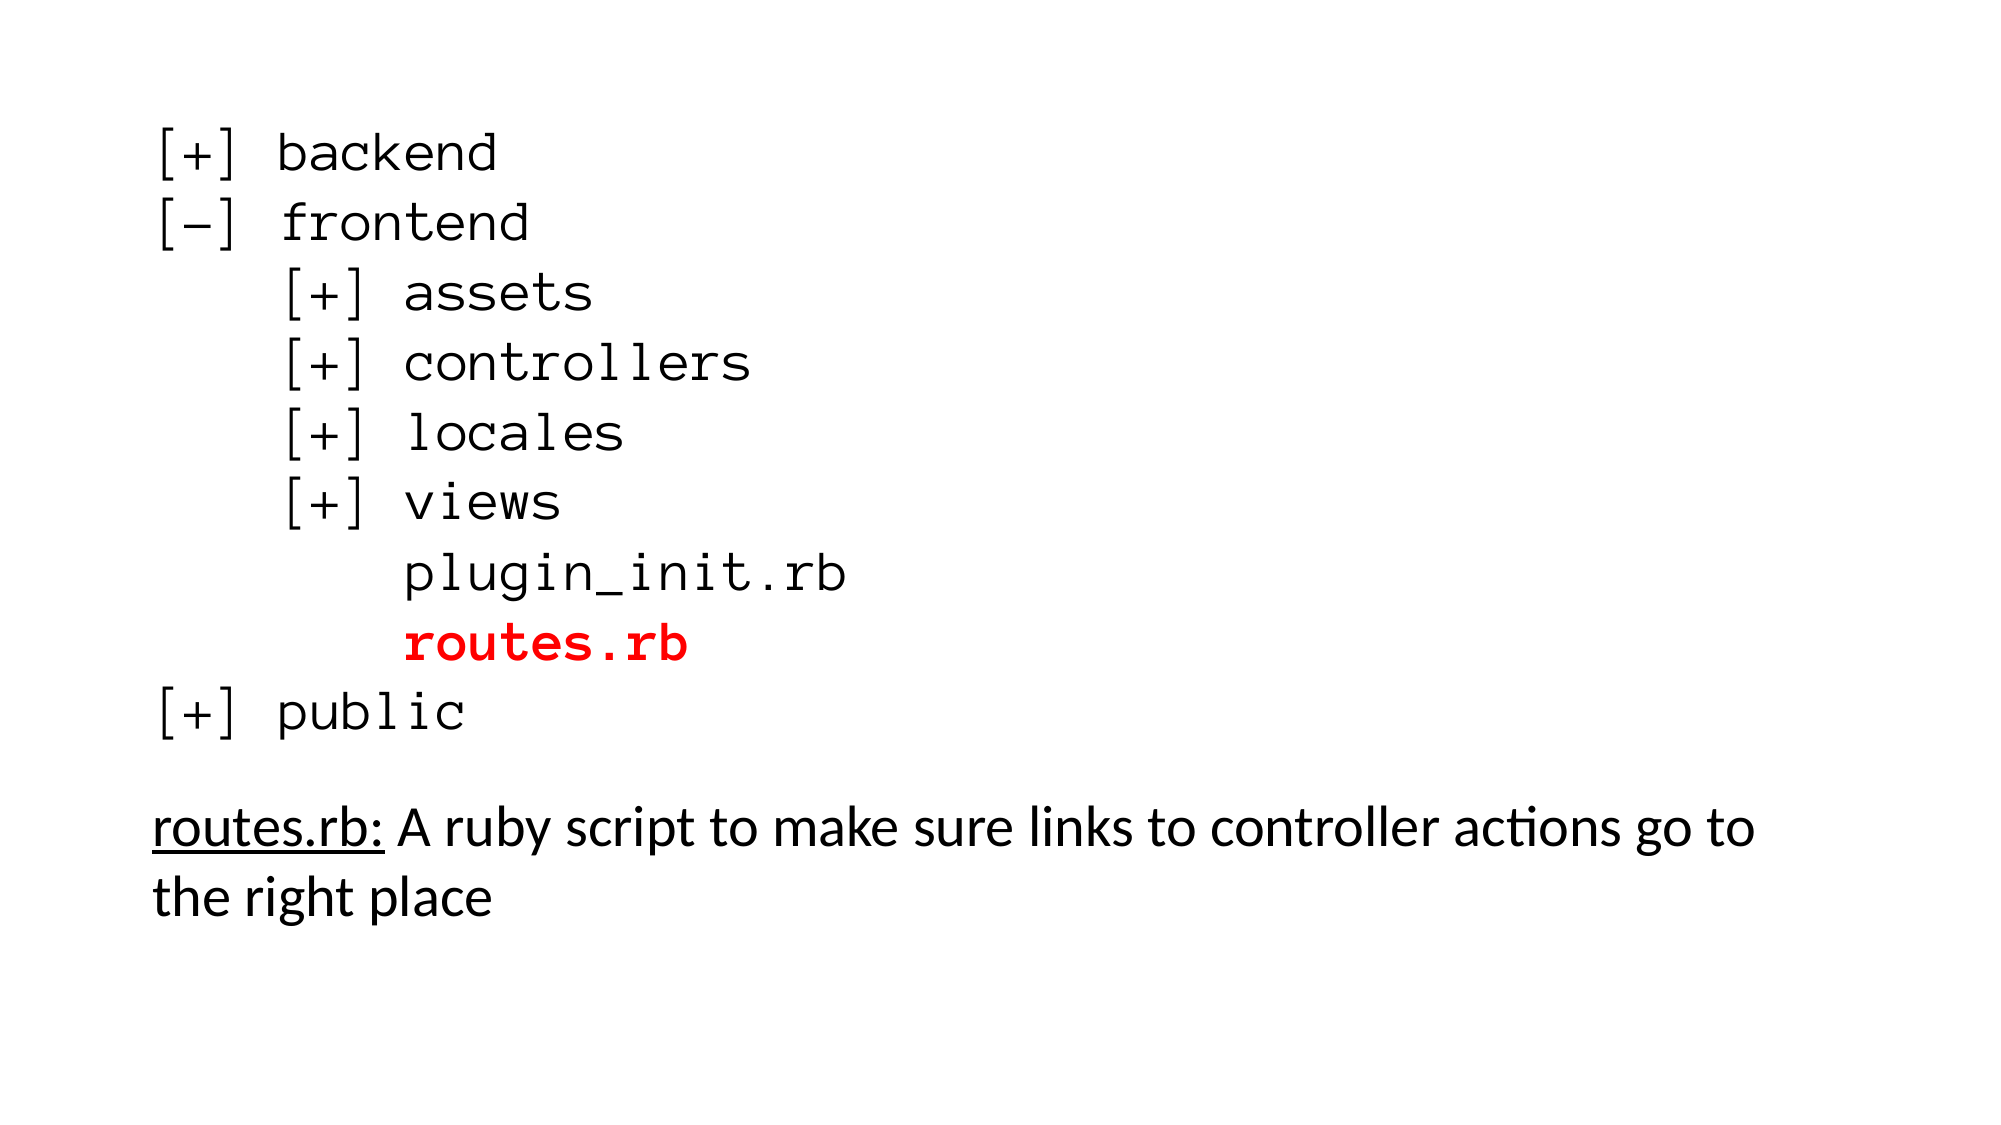

[+] backend
[-] frontend
    [+] assets
    [+] controllers
    [+] locales
    [+] views
        plugin_init.rb
        routes.rb
[+] public
routes.rb: A ruby script to make sure links to controller actions go to the right place